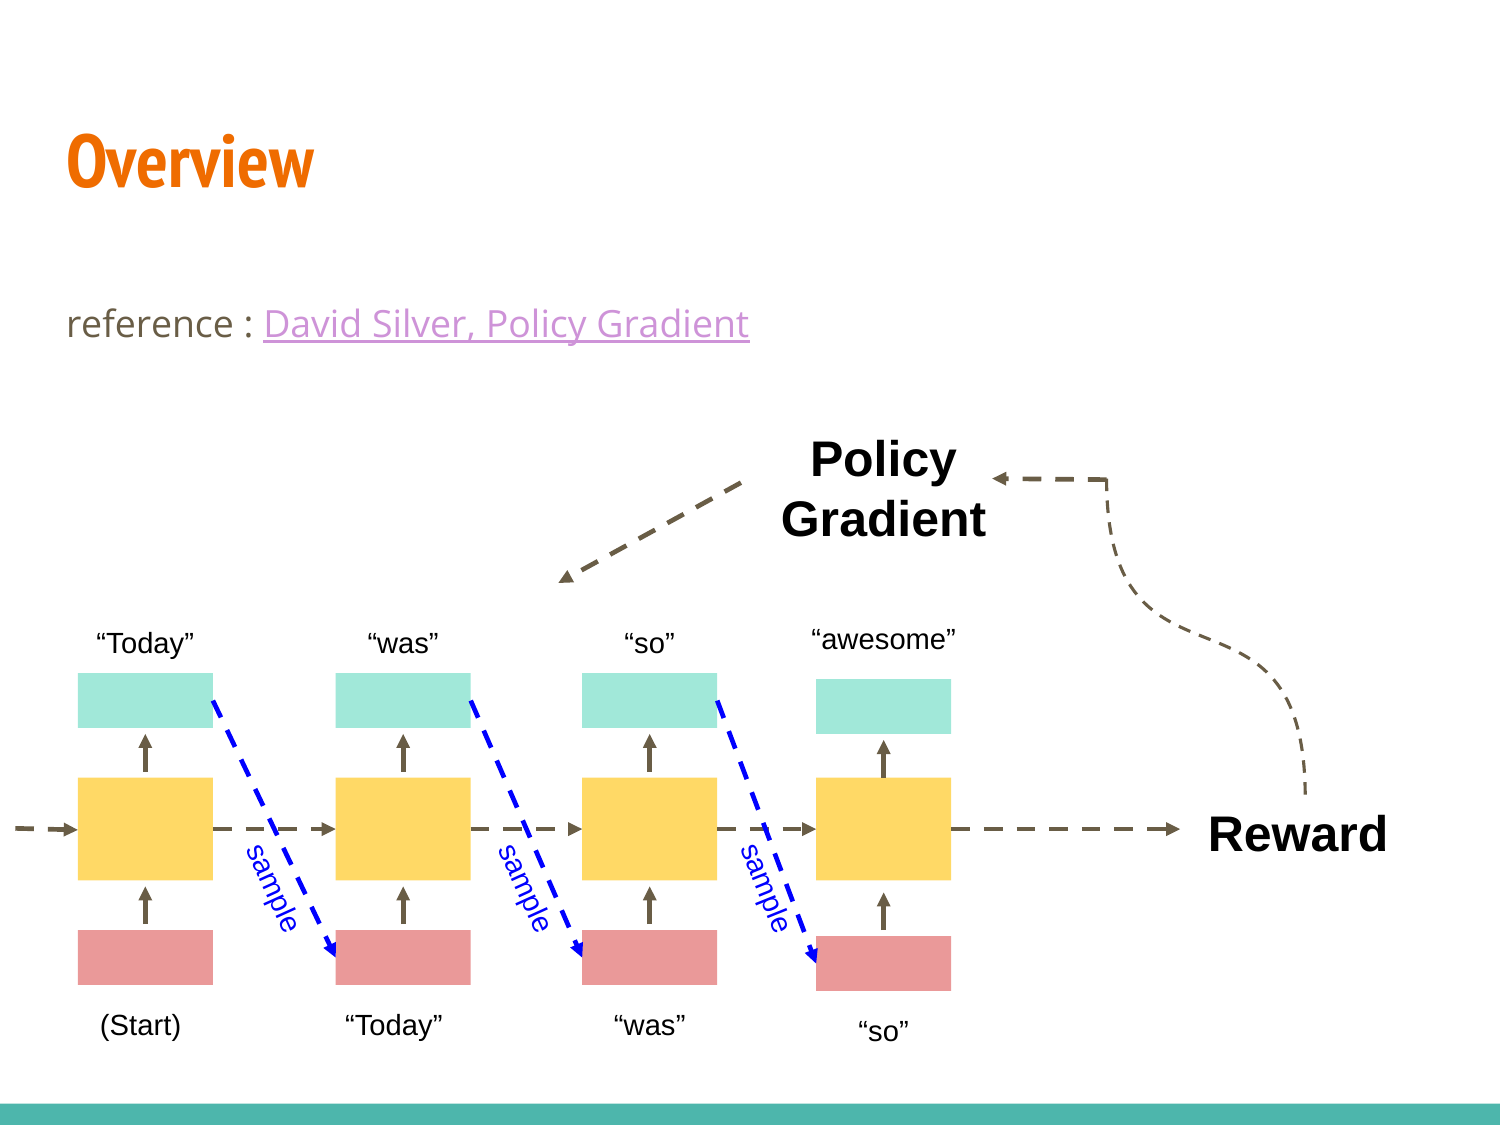

# Overview
reference : David Silver, Policy Gradient
Policy
Gradient

“awesome”
“Today”
“was”
“so”

Reward

sample
sample
sample

“Today”
“was”
(Start)
“so”